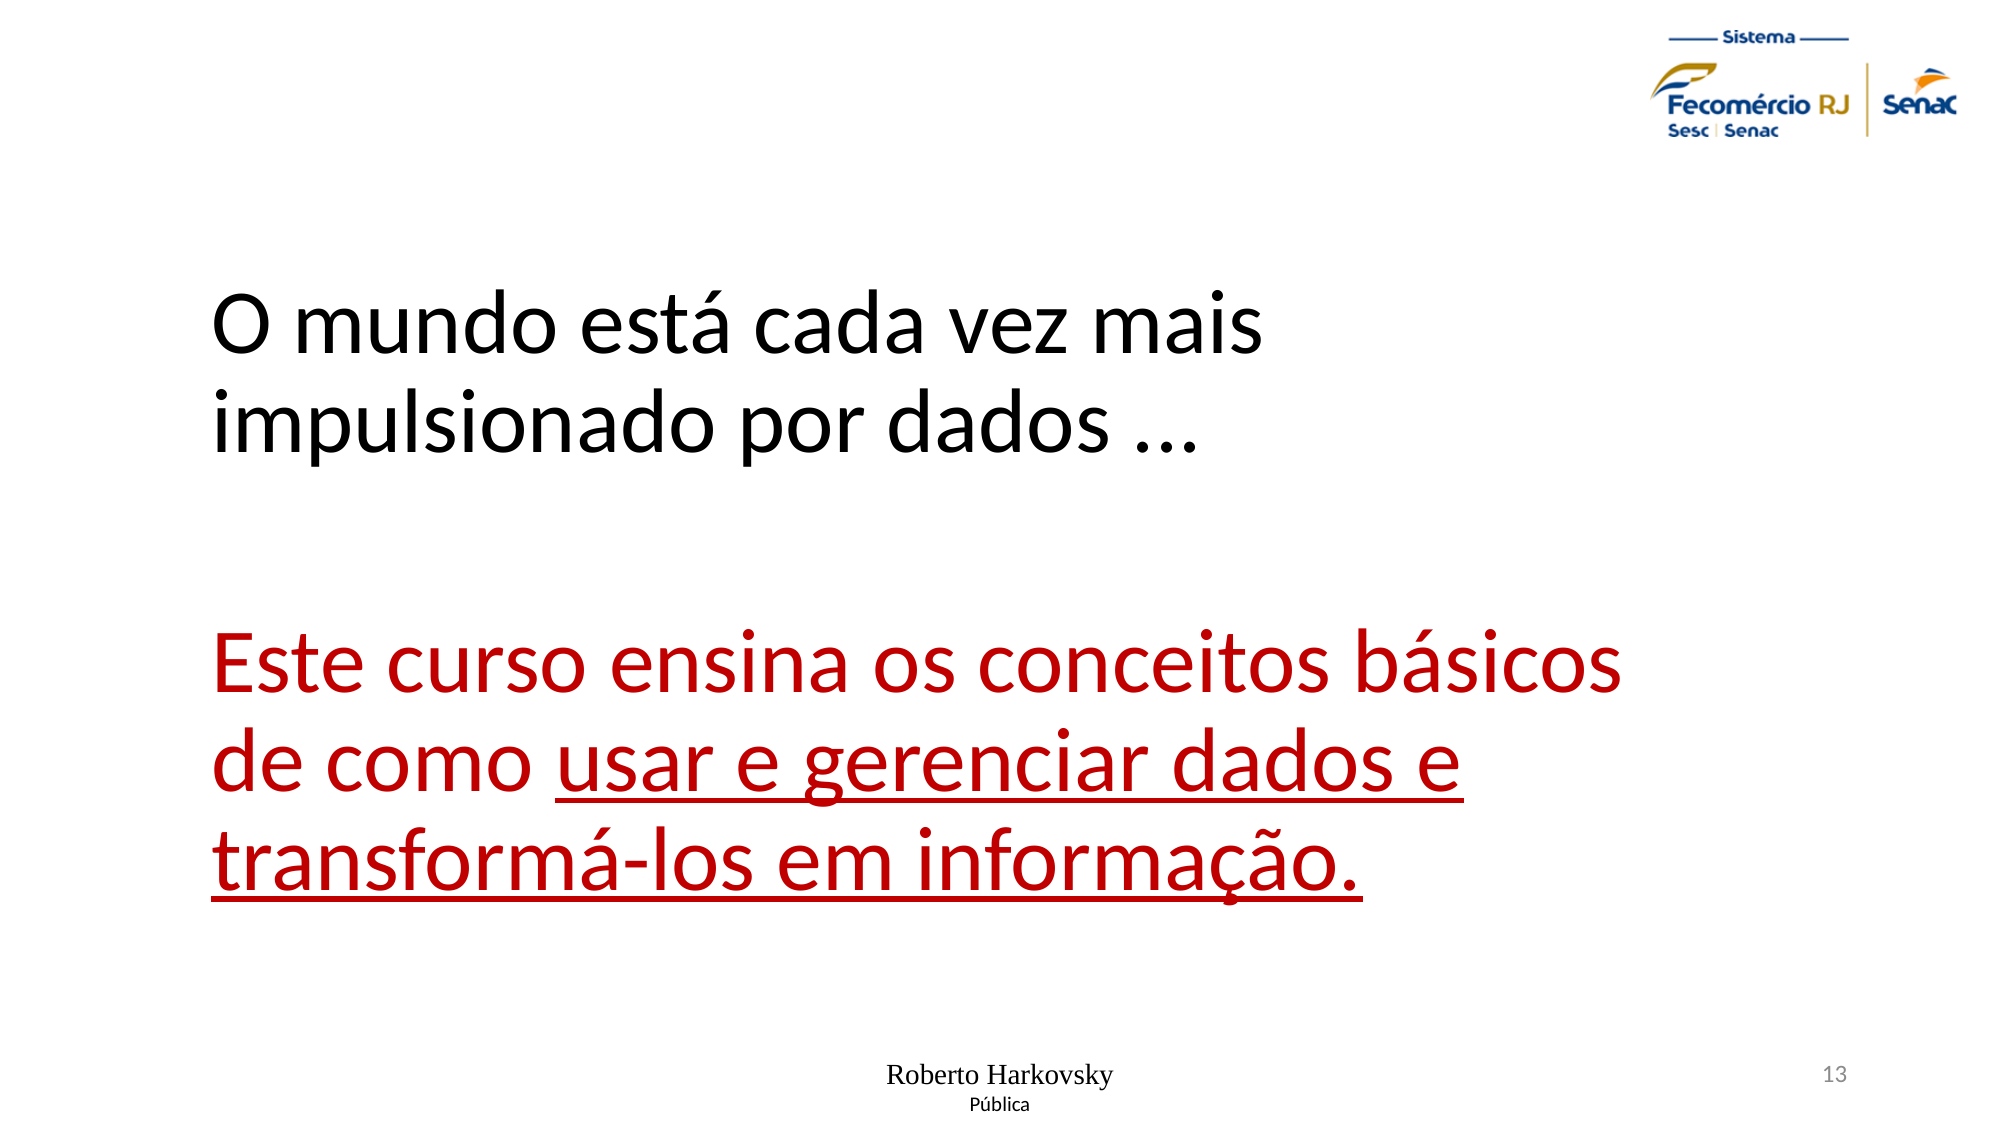

O mundo está cada vez mais impulsionado por dados ...

Este curso ensina os conceitos básicos de como usar e gerenciar dados e transformá-los em informação.
Roberto Harkovsky
13